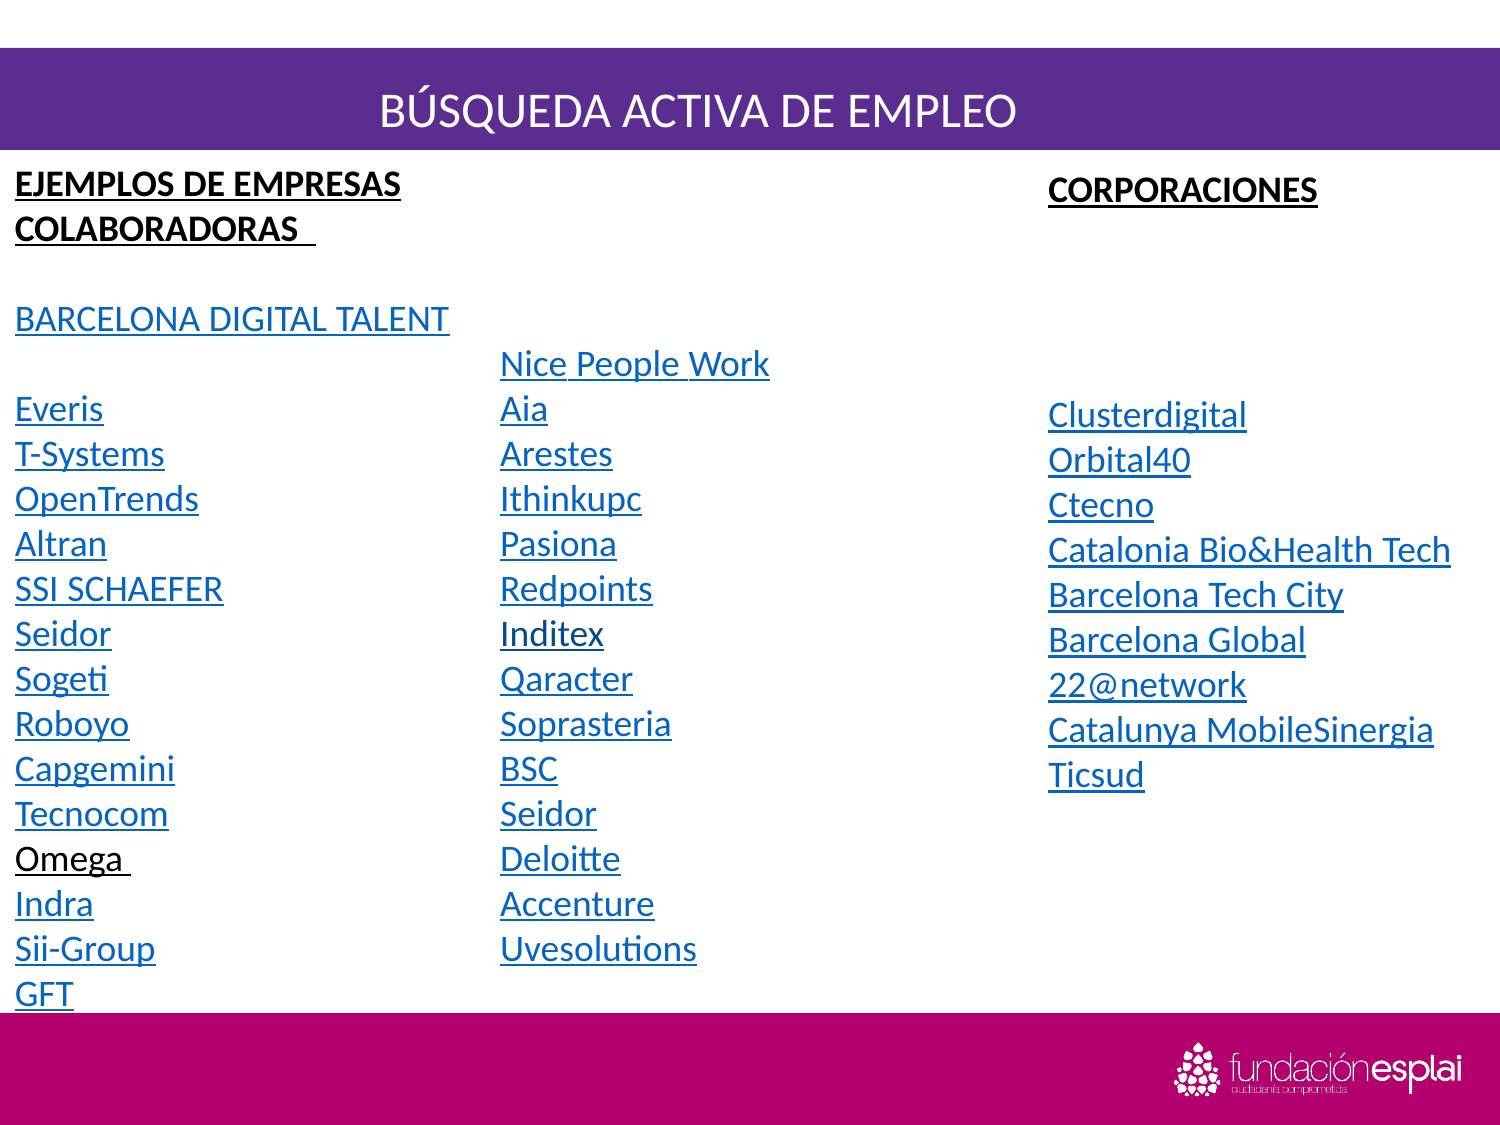

BÚSQUEDA ACTIVA DE EMPLEO
#

EJEMPLOS DE EMPRESAS COLABORADORAS

BARCELONA DIGITAL TALENT

Everis
T-Systems
OpenTrends
Altran
SSI SCHAEFER
Seidor
Sogeti
Roboyo
Capgemini
Tecnocom
Omega
Indra
Sii-Group
GFT

Nice People Work
Aia
Arestes
Ithinkupc
Pasiona
Redpoints
Inditex
Qaracter
Soprasteria
BSC
Seidor
Deloitte
Accenture
Uvesolutions

CORPORACIONES

Clusterdigital
Orbital40
Ctecno
Catalonia Bio&Health Tech
Barcelona Tech City
Barcelona Global
22@network
Catalunya Mobile
Sinergia
Ticsud